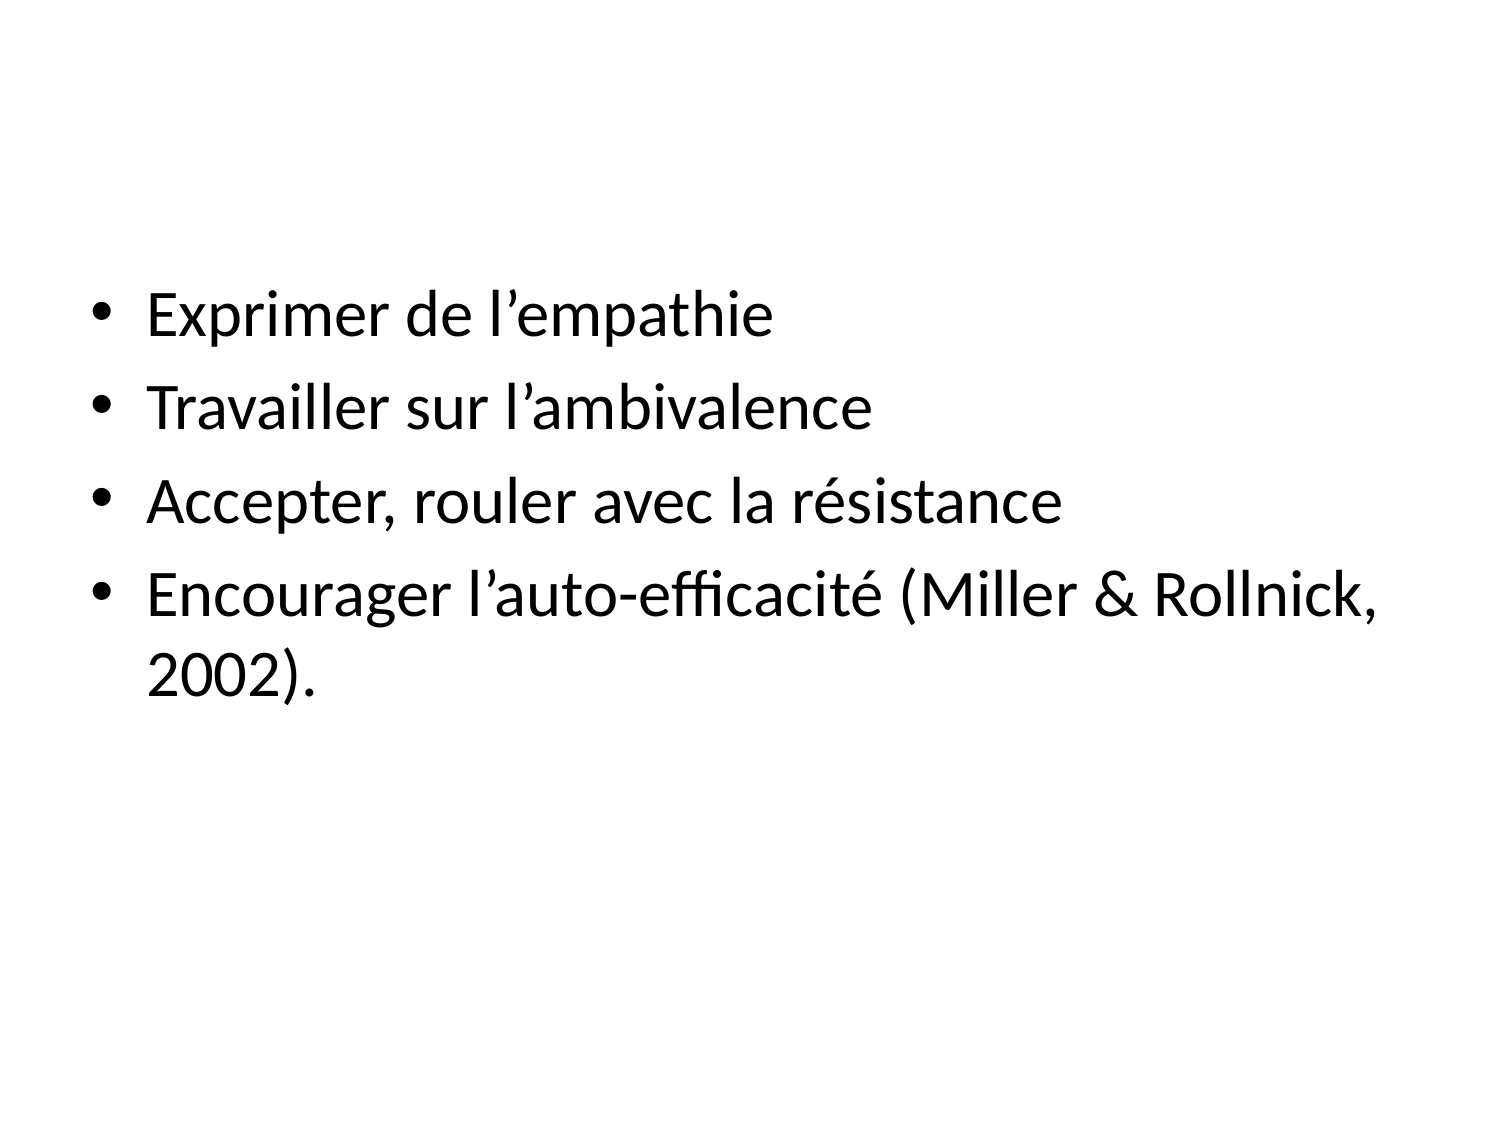

#
Exprimer de l’empathie
Travailler sur l’ambivalence
Accepter, rouler avec la résistance
Encourager l’auto-efficacité (Miller & Rollnick, 2002).